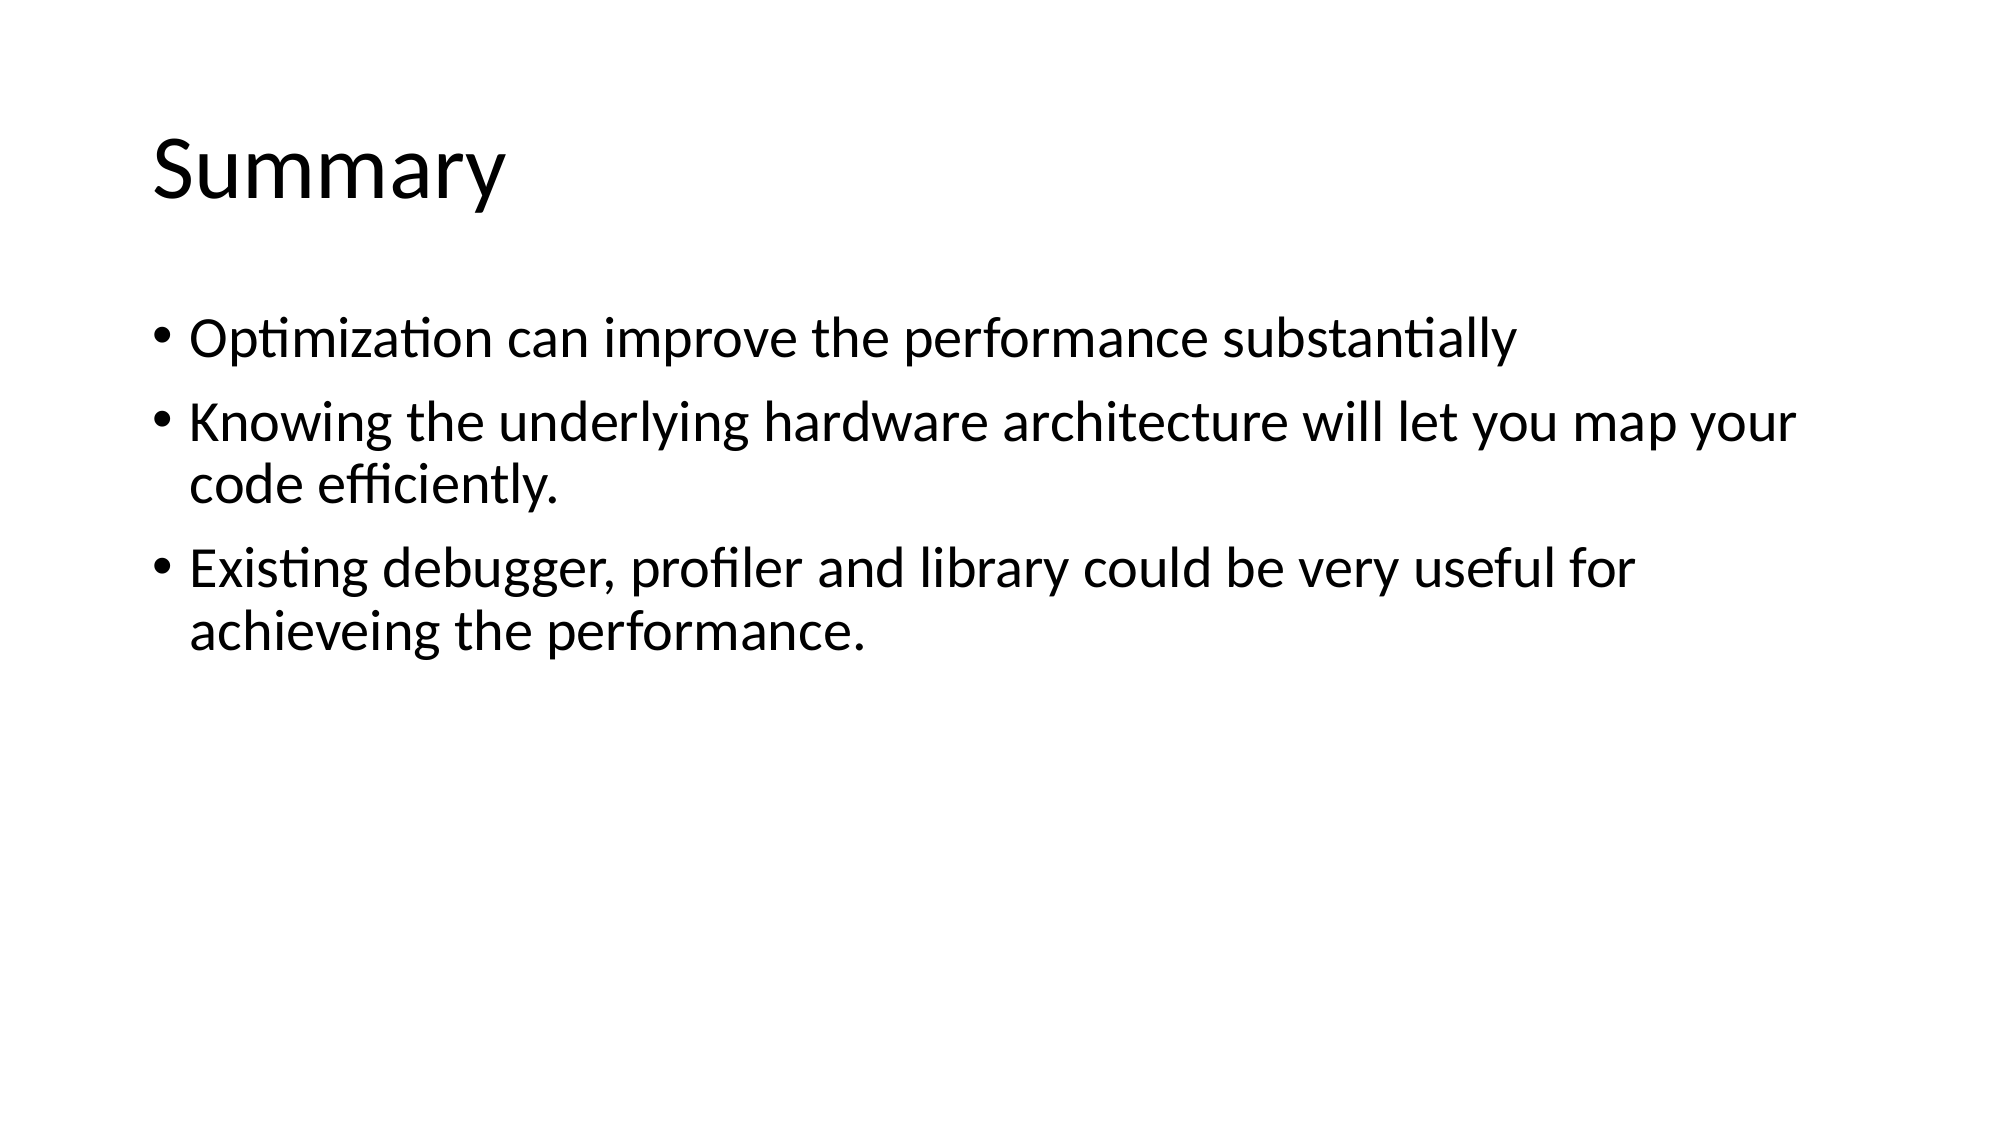

# Summary
Optimization can improve the performance substantially
Knowing the underlying hardware architecture will let you map your code efficiently.
Existing debugger, profiler and library could be very useful for achieveing the performance.